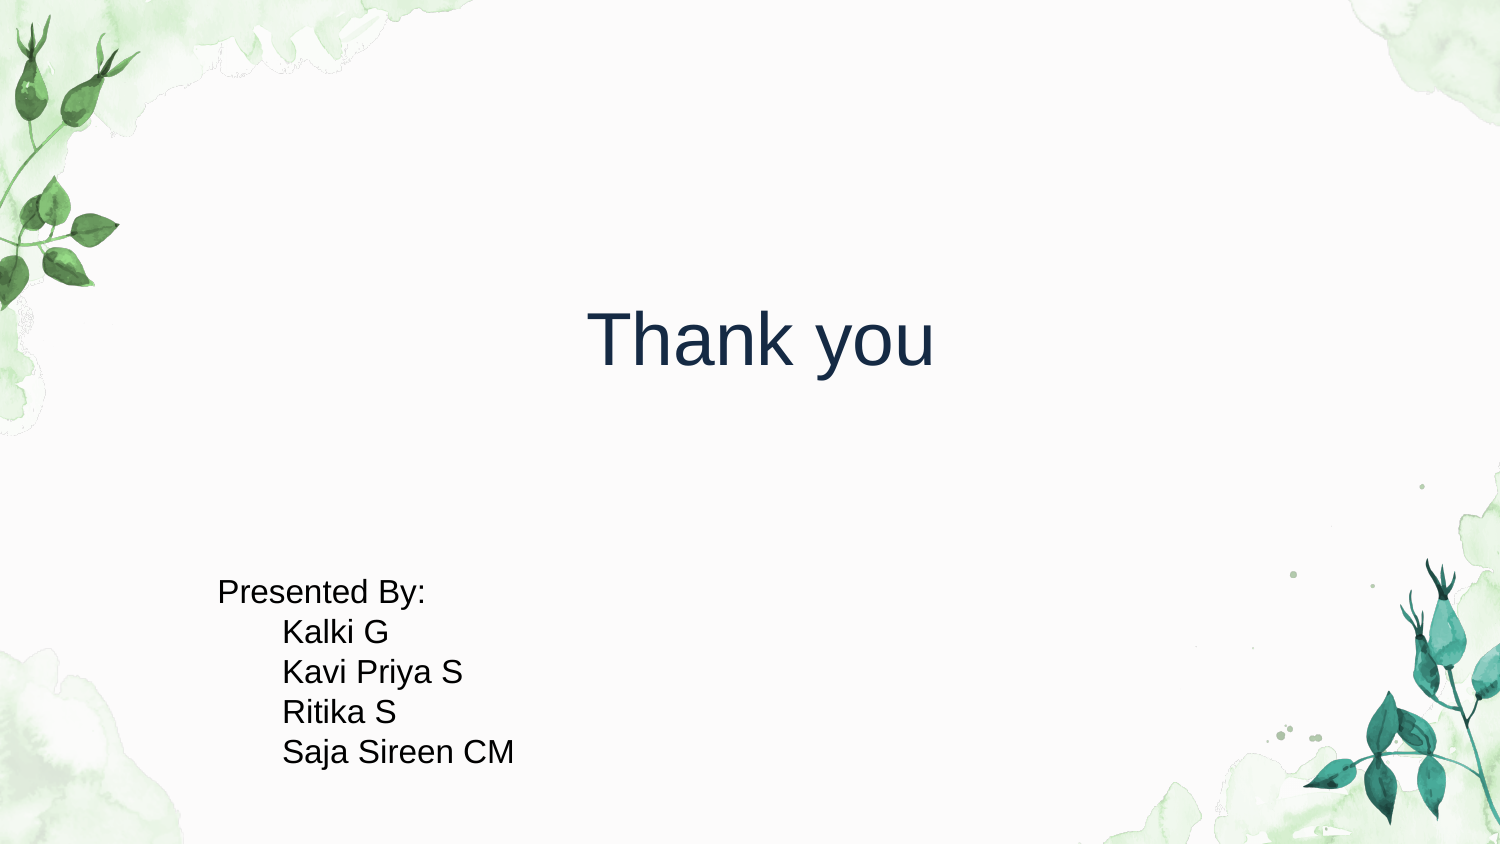

# Thank you
Presented By:
       Kalki G
       Kavi Priya S
       Ritika S
       Saja Sireen CM